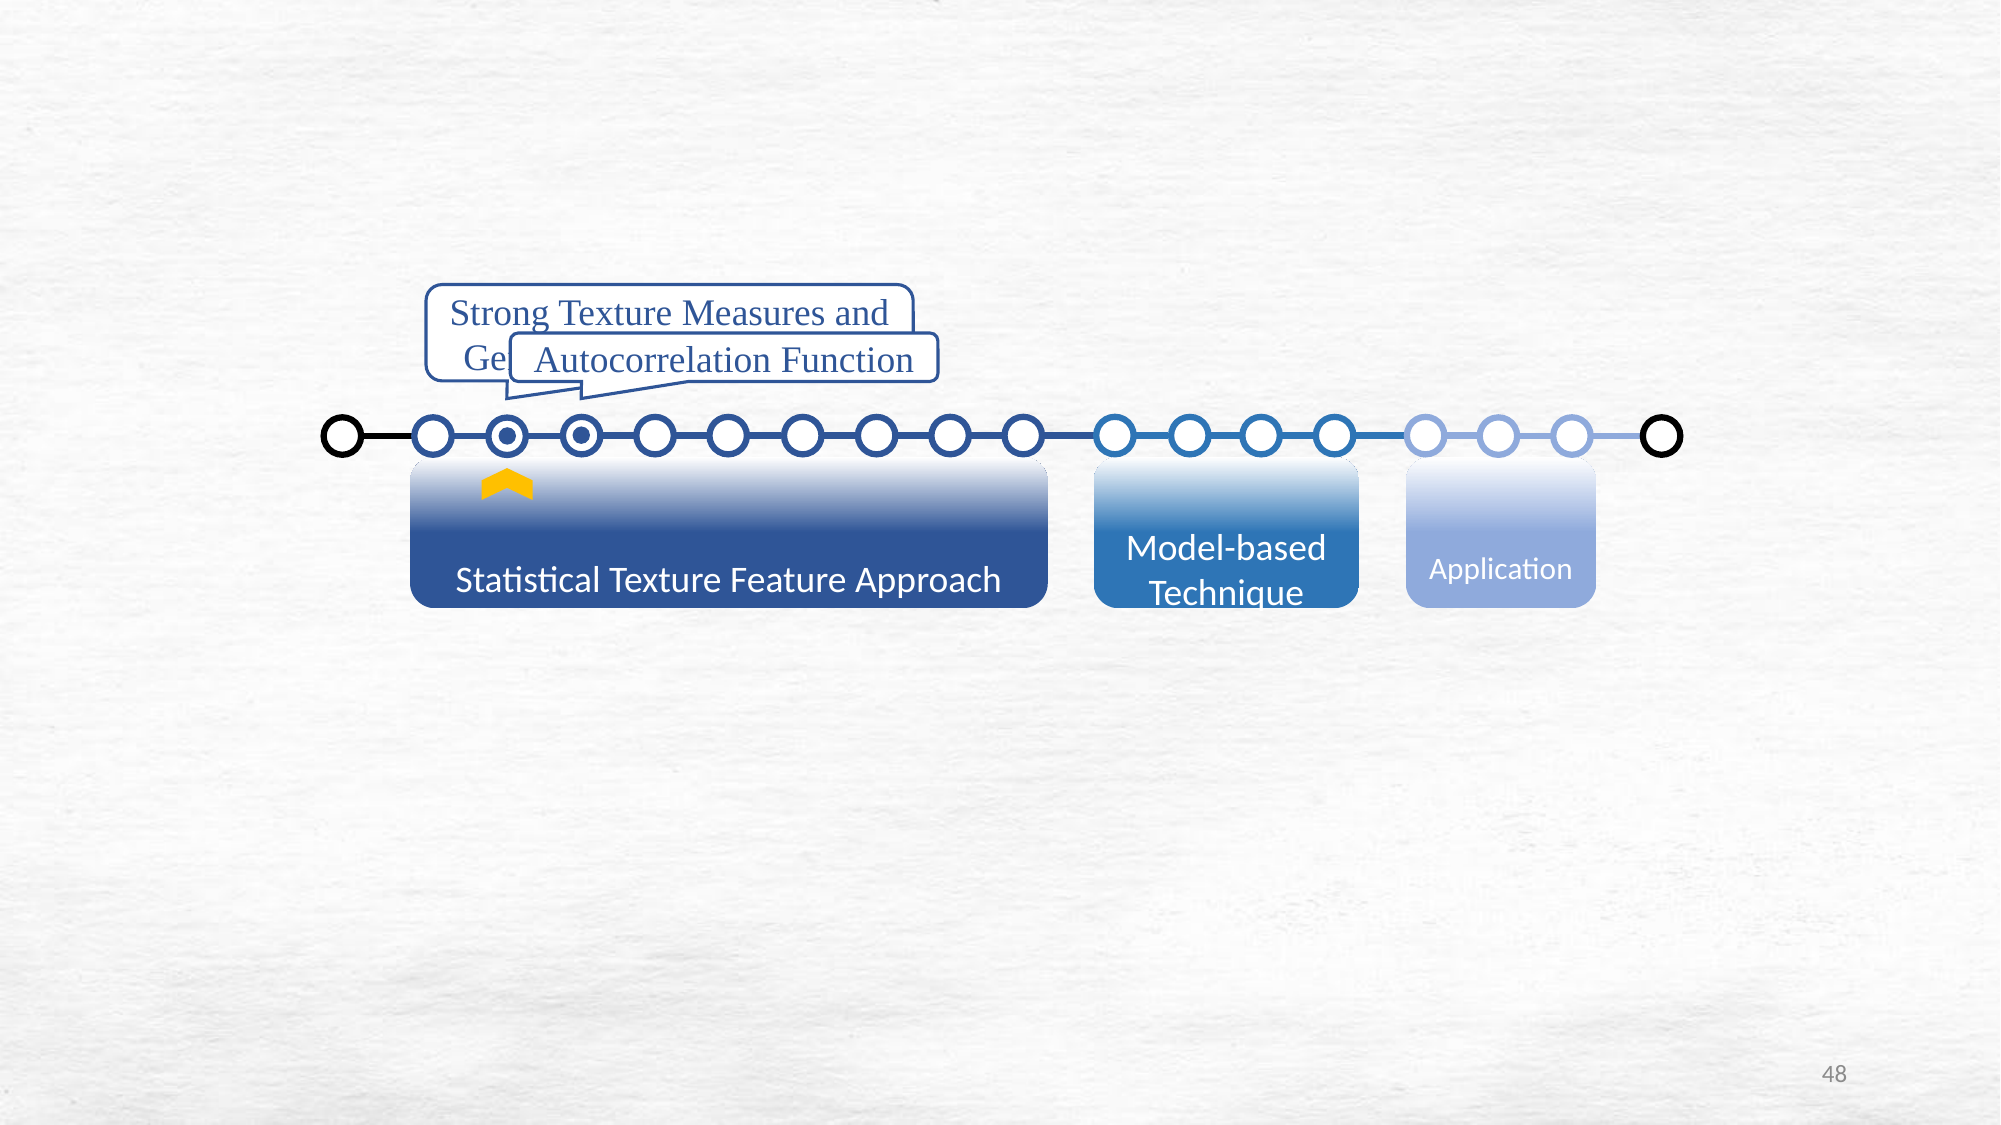

Strong Texture Measures and Generalized Co-occurrence
Autocorrelation Function

Statistical Texture Feature Approach

Model-based Technique

Application

48